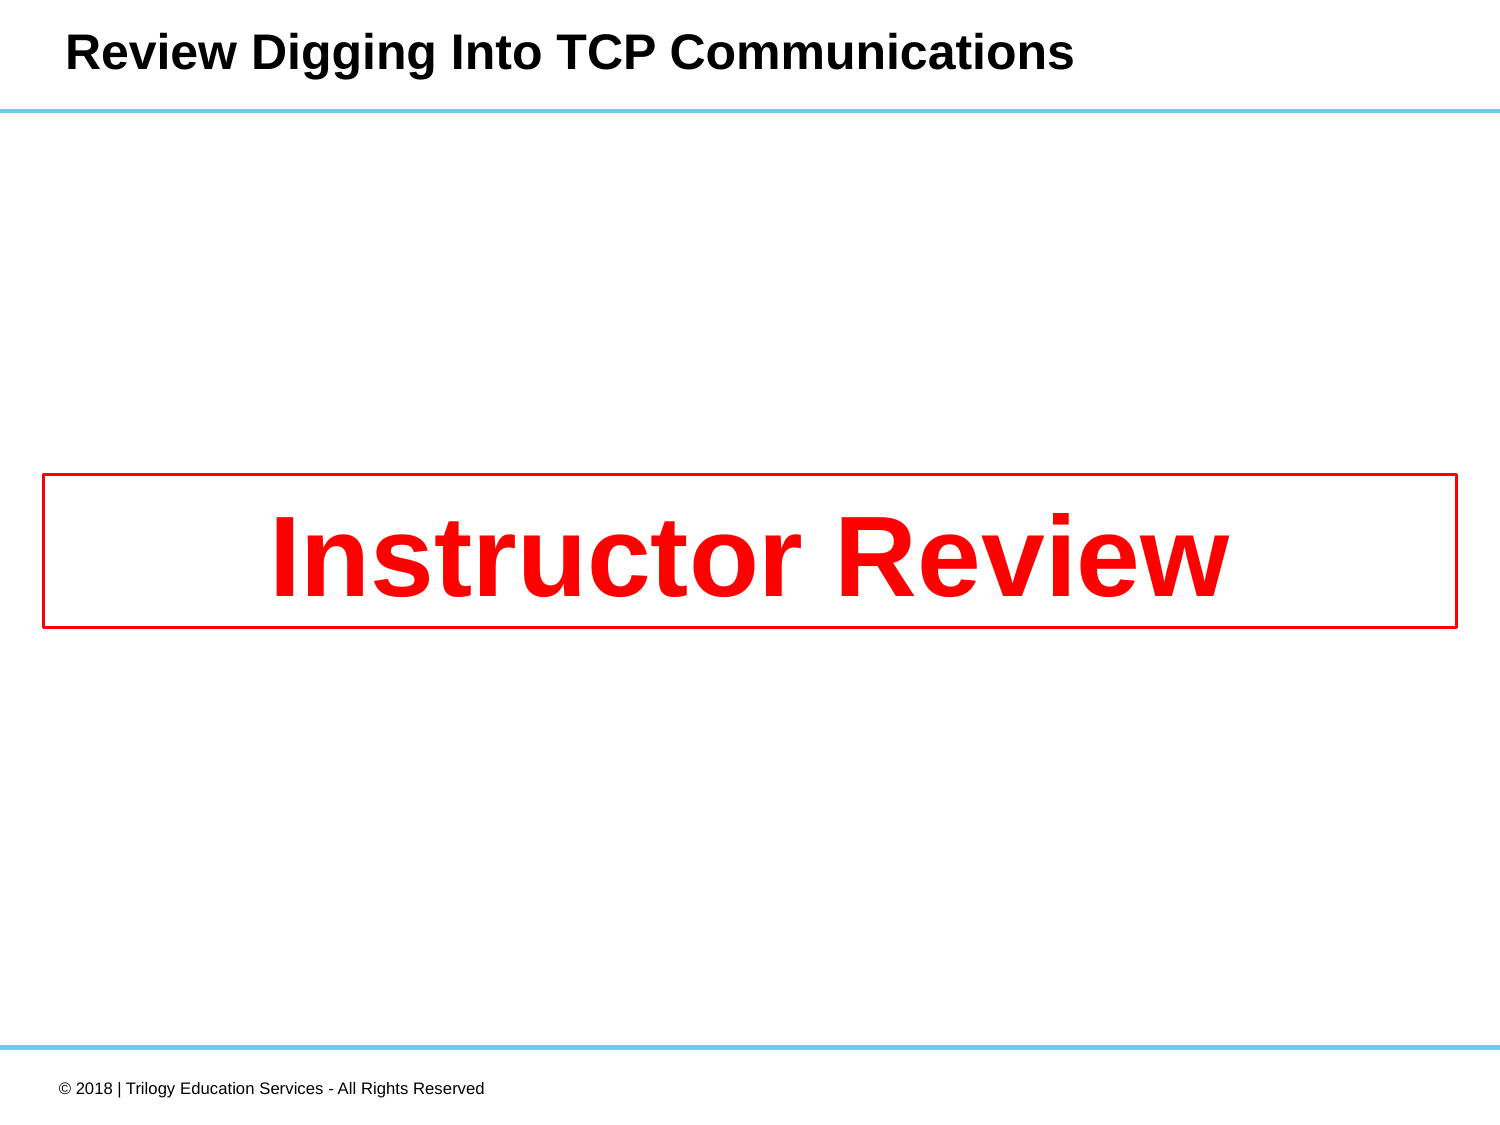

# Review Digging Into TCP Communications
Instructor Review